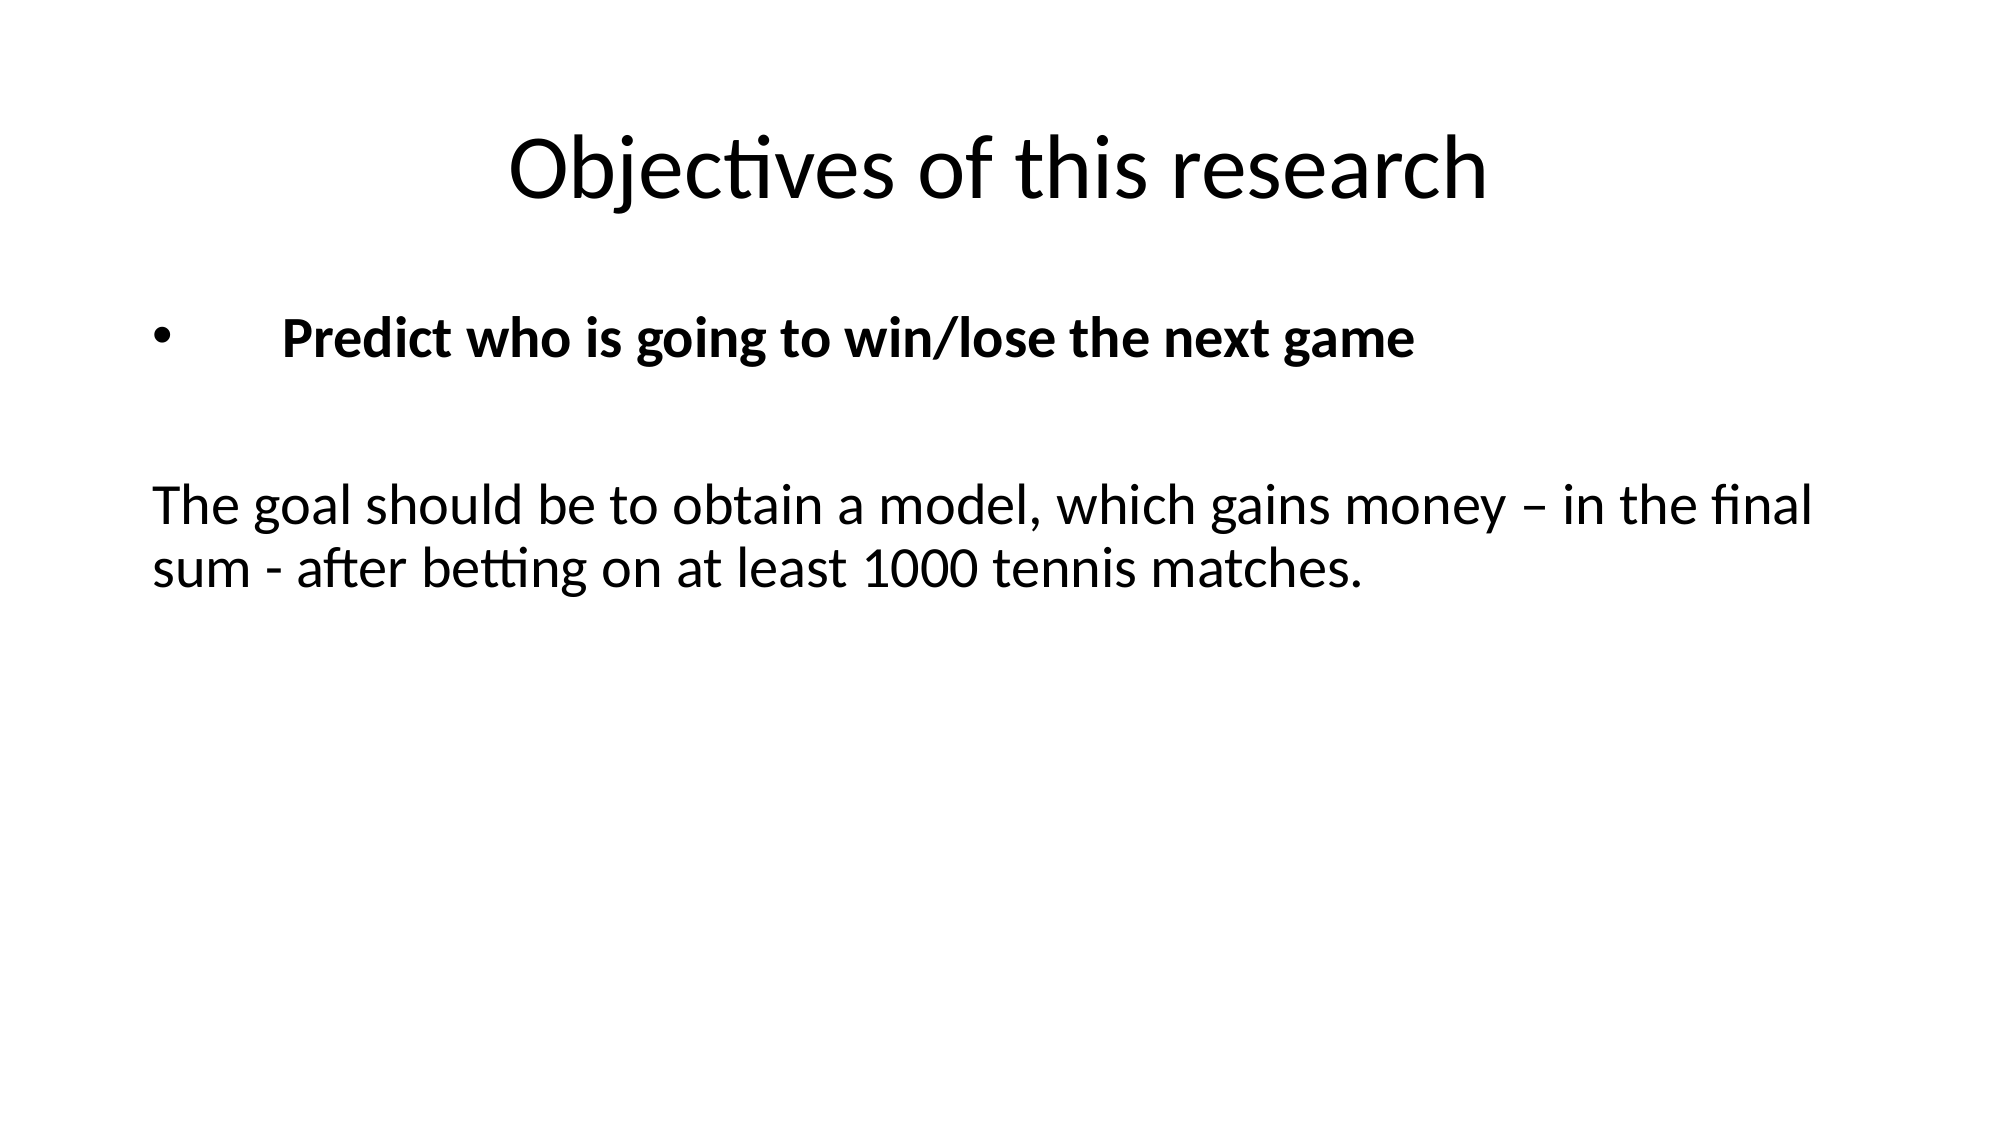

# Objectives of this research
       Predict who is going to win/lose the next game

The goal should be to obtain a model, which gains money – in the final sum - after betting on at least 1000 tennis matches.